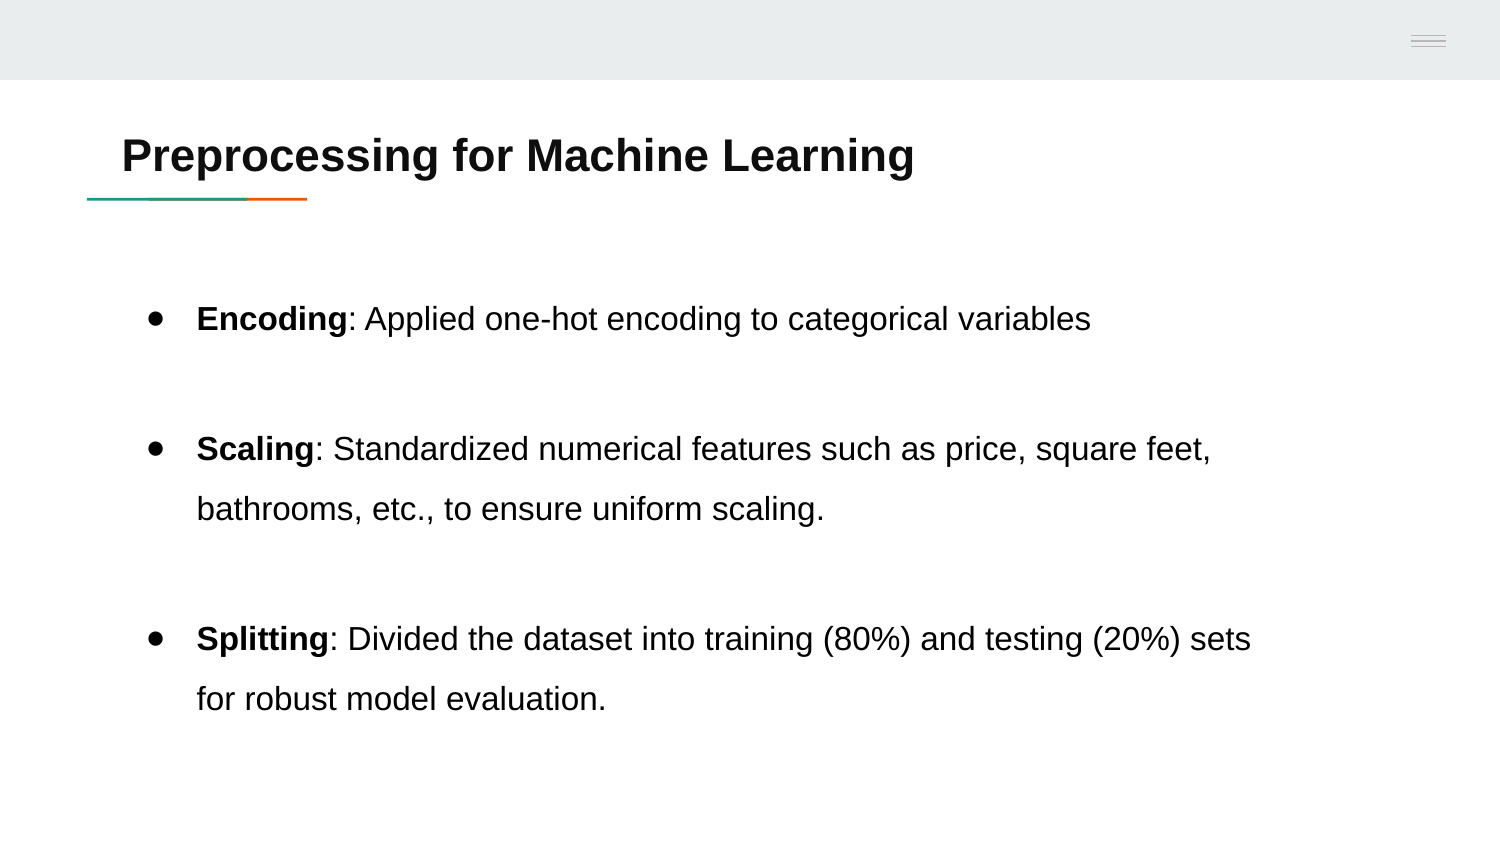

# Preprocessing for Machine Learning

Encoding: Applied one-hot encoding to categorical variables

Scaling: Standardized numerical features such as price, square feet, bathrooms, etc., to ensure uniform scaling.

Splitting: Divided the dataset into training (80%) and testing (20%) sets for robust model evaluation.